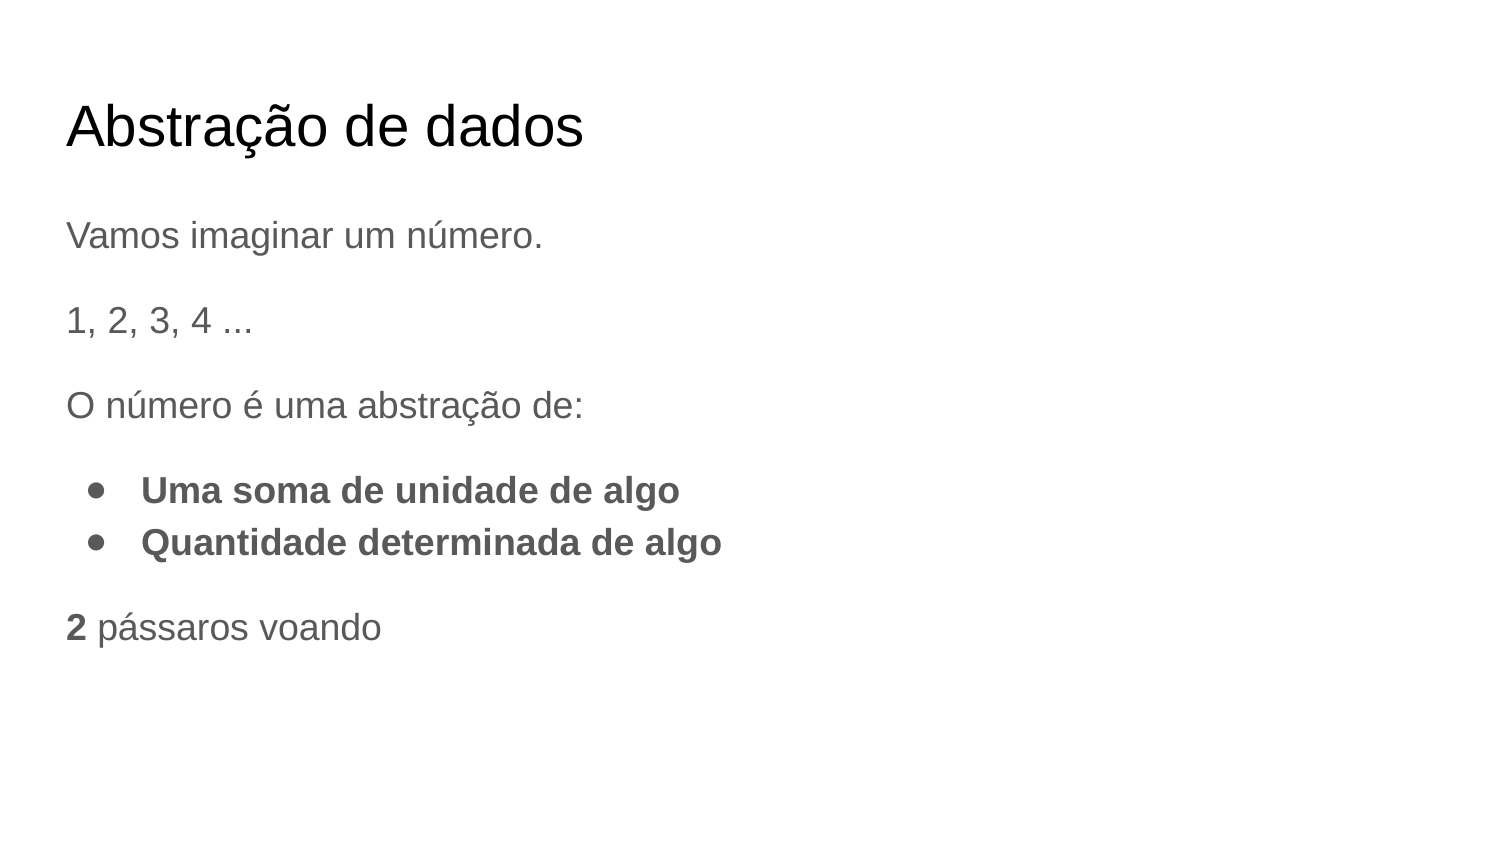

# Abstração de dados
Vamos imaginar um número.
1, 2, 3, 4 ...
O número é uma abstração de:
Uma soma de unidade de algo
Quantidade determinada de algo
2 pássaros voando